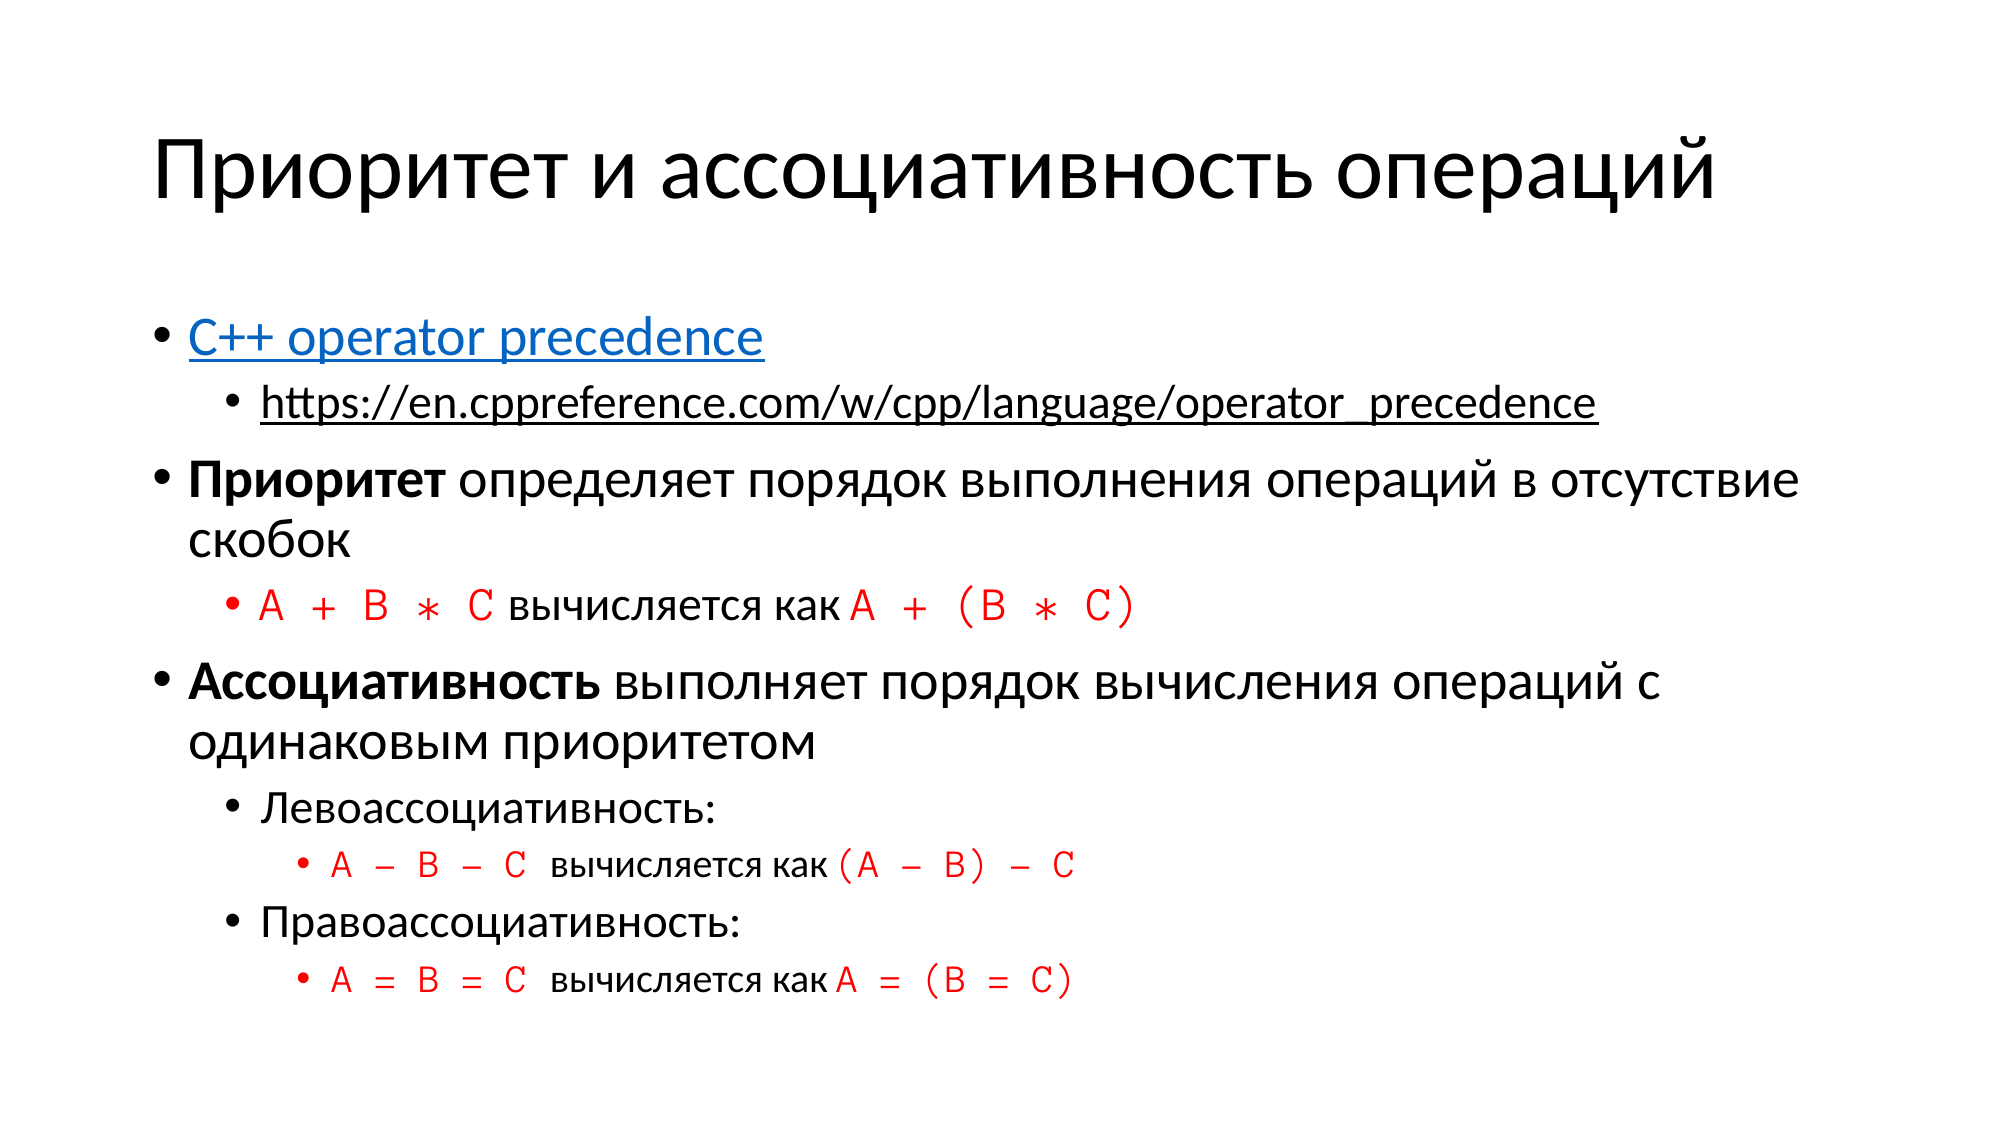

# Приоритет и ассоциативность операций
C++ operator precedence
https://en.cppreference.com/w/cpp/language/operator_precedence
Приоритет определяет порядок выполнения операций в отсутствие скобок
A + B * C вычисляется как A + (B * C)
Ассоциативность выполняет порядок вычисления операций с одинаковым приоритетом
Левоассоциативность:
A - B - C вычисляется как (A - B) - C
Правоассоциативность:
A = B = C вычисляется как A = (B = C)